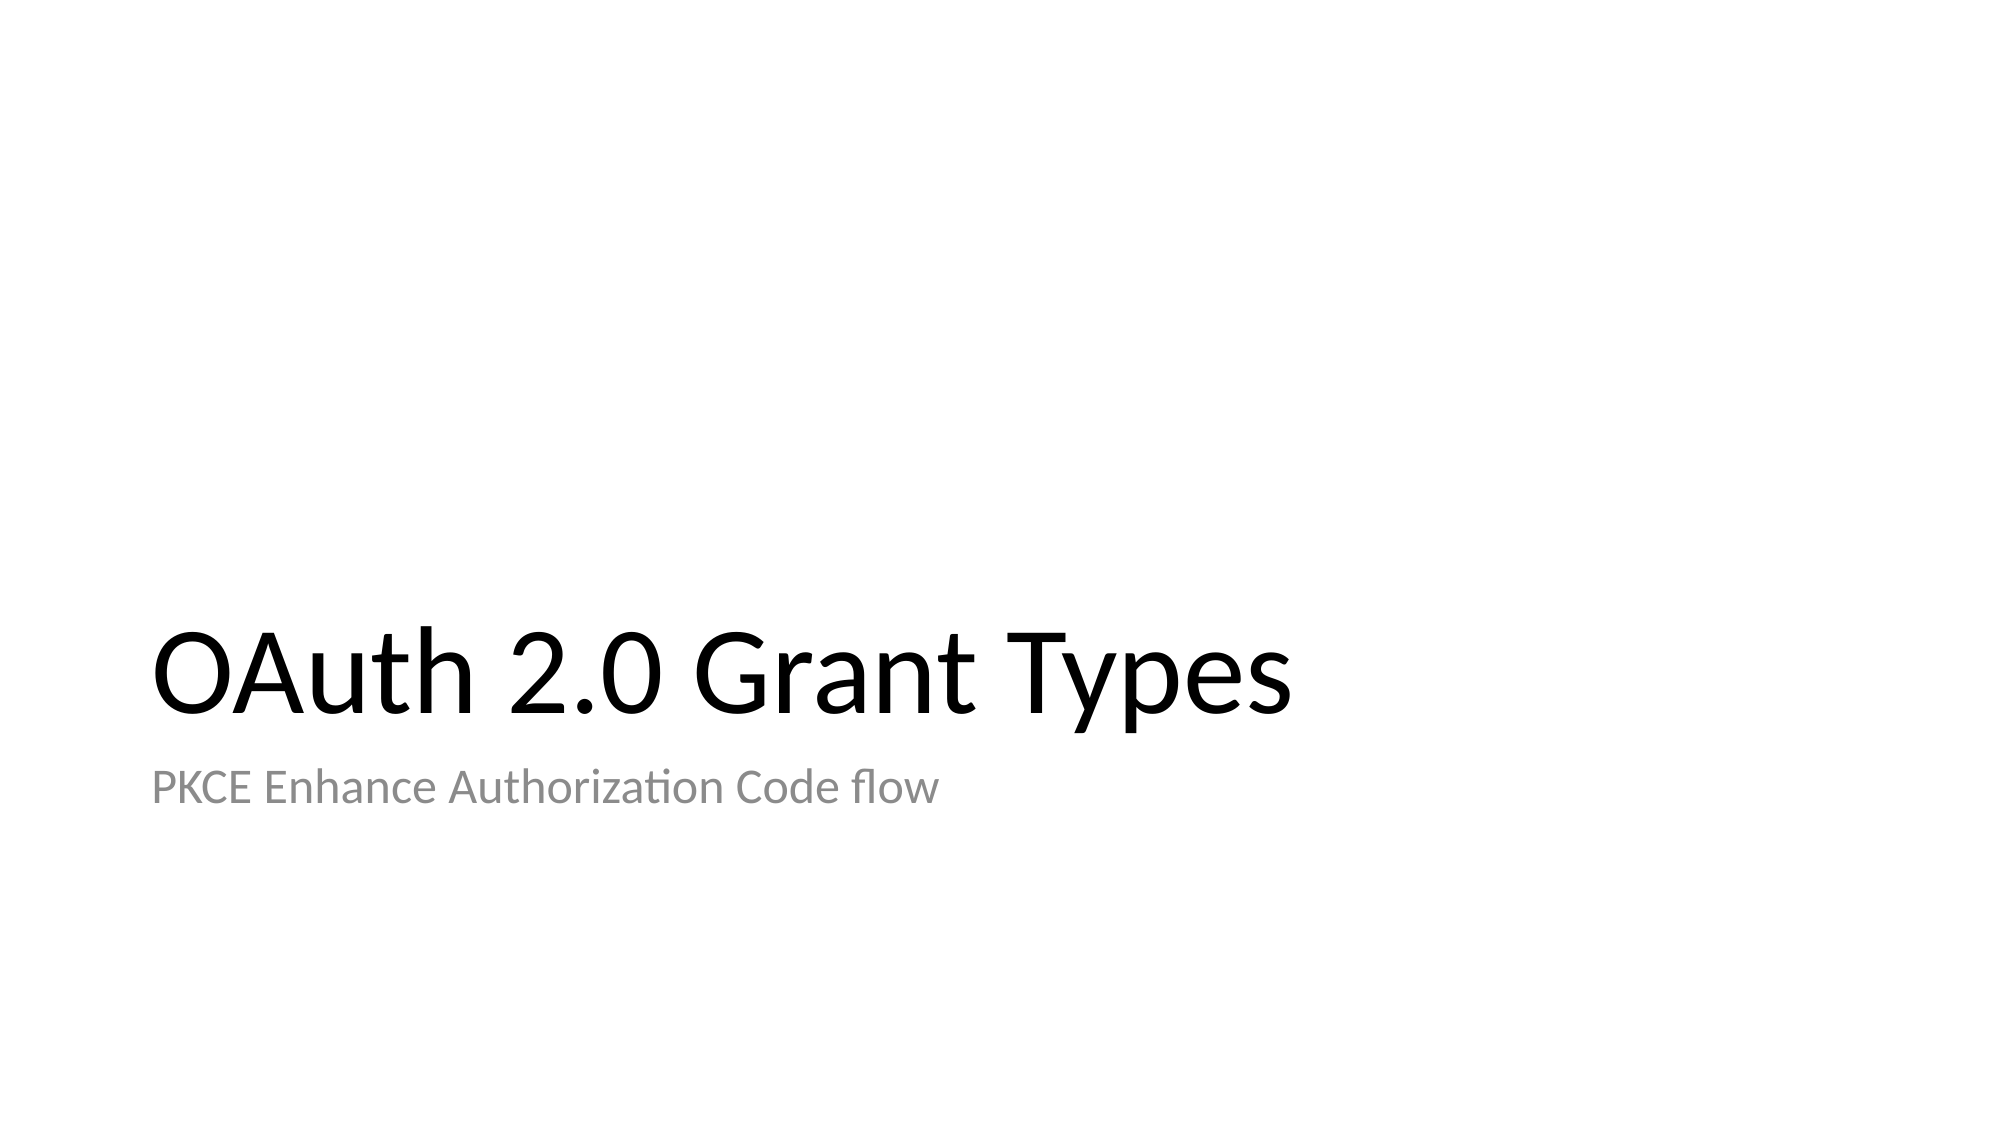

# OAuth 2.0 Grant Types
PKCE Enhance Authorization Code flow